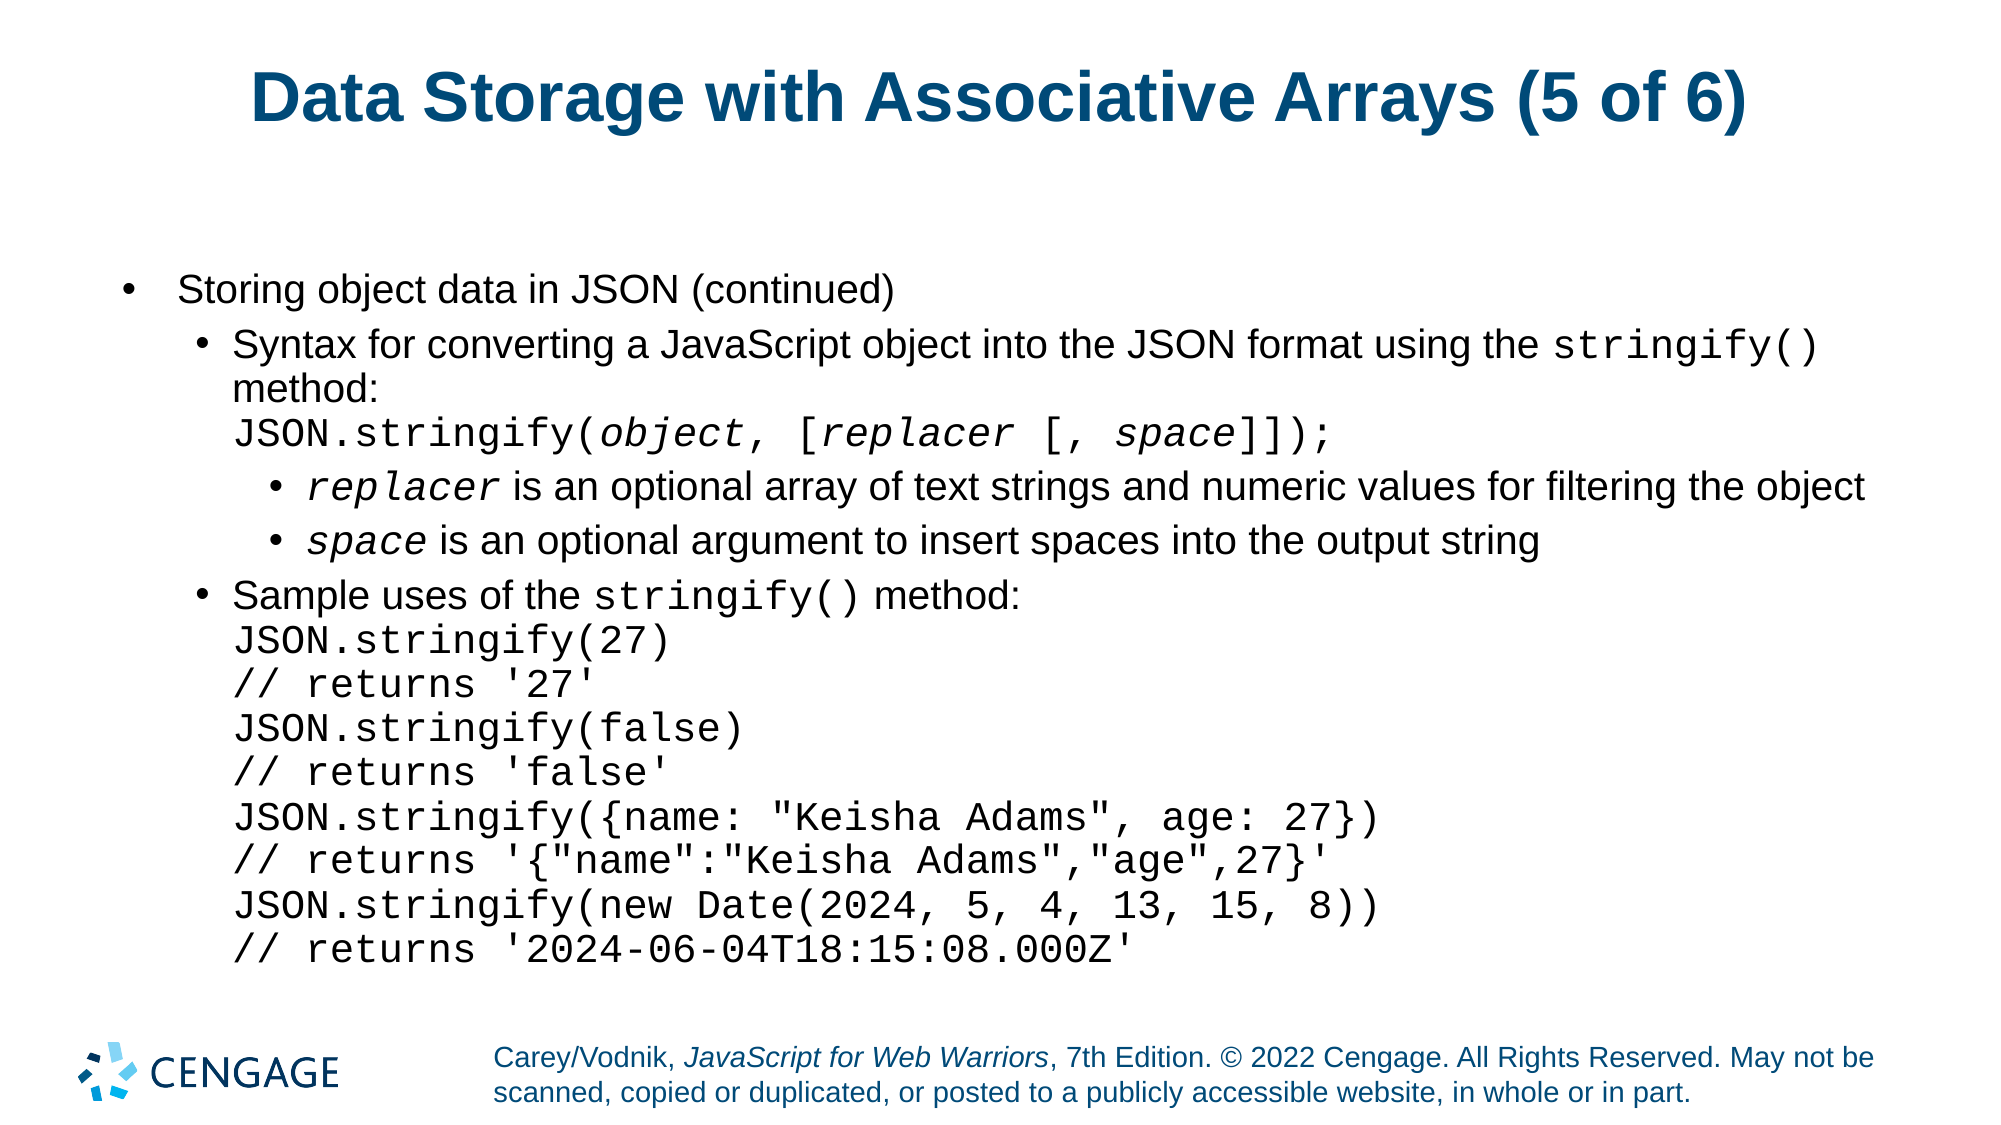

# Data Storage with Associative Arrays (5 of 6)
Storing object data in JSON (continued)
Syntax for converting a JavaScript object into the JSON format using the stringify() method:
JSON.stringify(object, [replacer [, space]]);
replacer is an optional array of text strings and numeric values for filtering the object
space is an optional argument to insert spaces into the output string
Sample uses of the stringify() method:
JSON.stringify(27)
// returns '27'
JSON.stringify(false)
// returns 'false'
JSON.stringify({name: "Keisha Adams", age: 27})
// returns '{"name":"Keisha Adams","age",27}'
JSON.stringify(new Date(2024, 5, 4, 13, 15, 8))
// returns '2024-06-04T18:15:08.000Z'